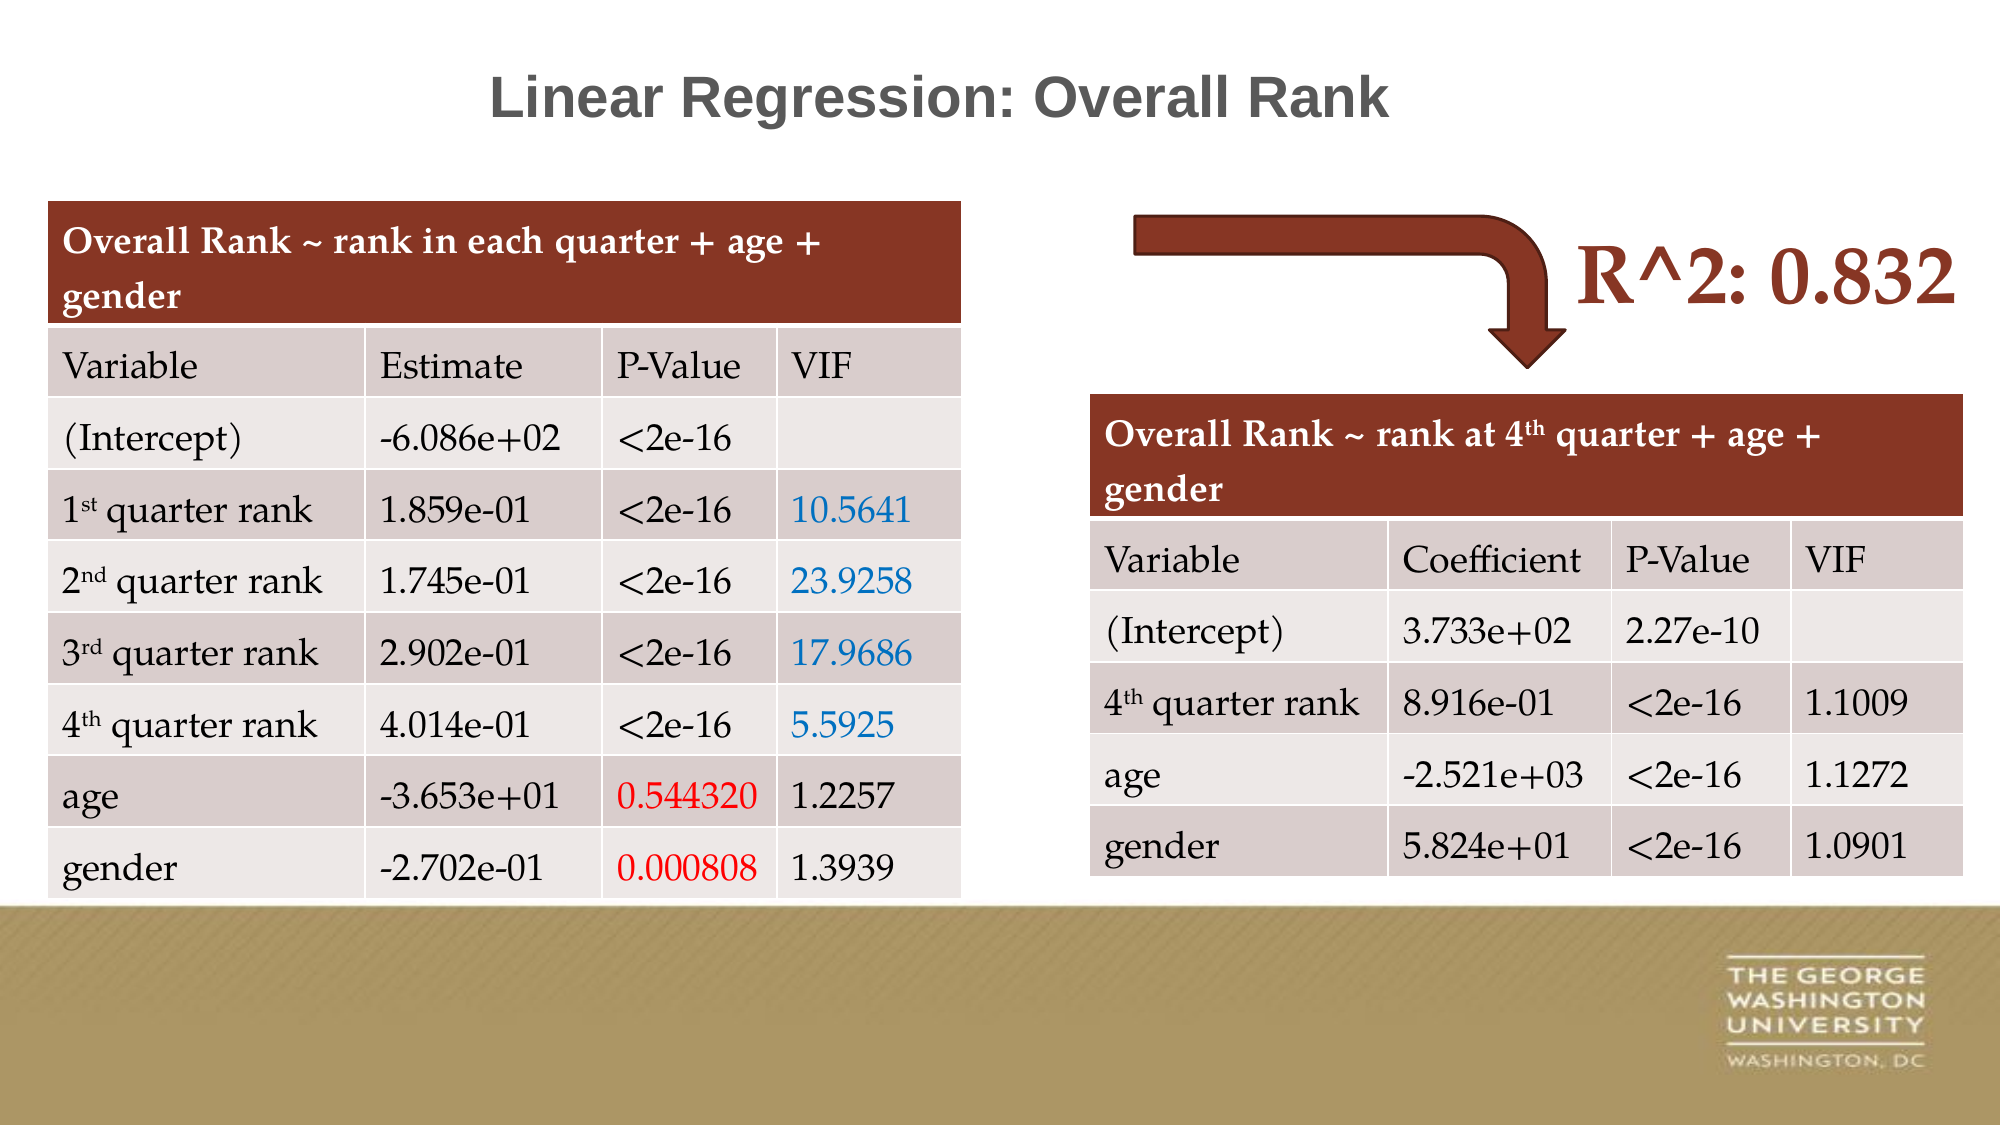

Linear Regression: Overall Rank

| Overall Rank ~ rank in each quarter + age + gender |  |  |  |
| --- | --- | --- | --- |
| Variable | Estimate | P-Value | VIF |
| (Intercept) | -6.086e+02 | <2e-16 |  |
| 1st quarter rank | 1.859e-01 | <2e-16 | 10.5641 |
| 2nd quarter rank | 1.745e-01 | <2e-16 | 23.9258 |
| 3rd quarter rank | 2.902e-01 | <2e-16 | 17.9686 |
| 4th quarter rank | 4.014e-01 | <2e-16 | 5.5925 |
| age | -3.653e+01 | 0.544320 | 1.2257 |
| gender | -2.702e-01 | 0.000808 | 1.3939 |
R^2: 0.832
| Overall Rank ~ rank at 4th quarter + age + gender |  |  |  |
| --- | --- | --- | --- |
| Variable | Coefficient | P-Value | VIF |
| (Intercept) | 3.733e+02 | 2.27e-10 |  |
| 4th quarter rank | 8.916e-01 | <2e-16 | 1.1009 |
| age | -2.521e+03 | <2e-16 | 1.1272 |
| gender | 5.824e+01 | <2e-16 | 1.0901 |